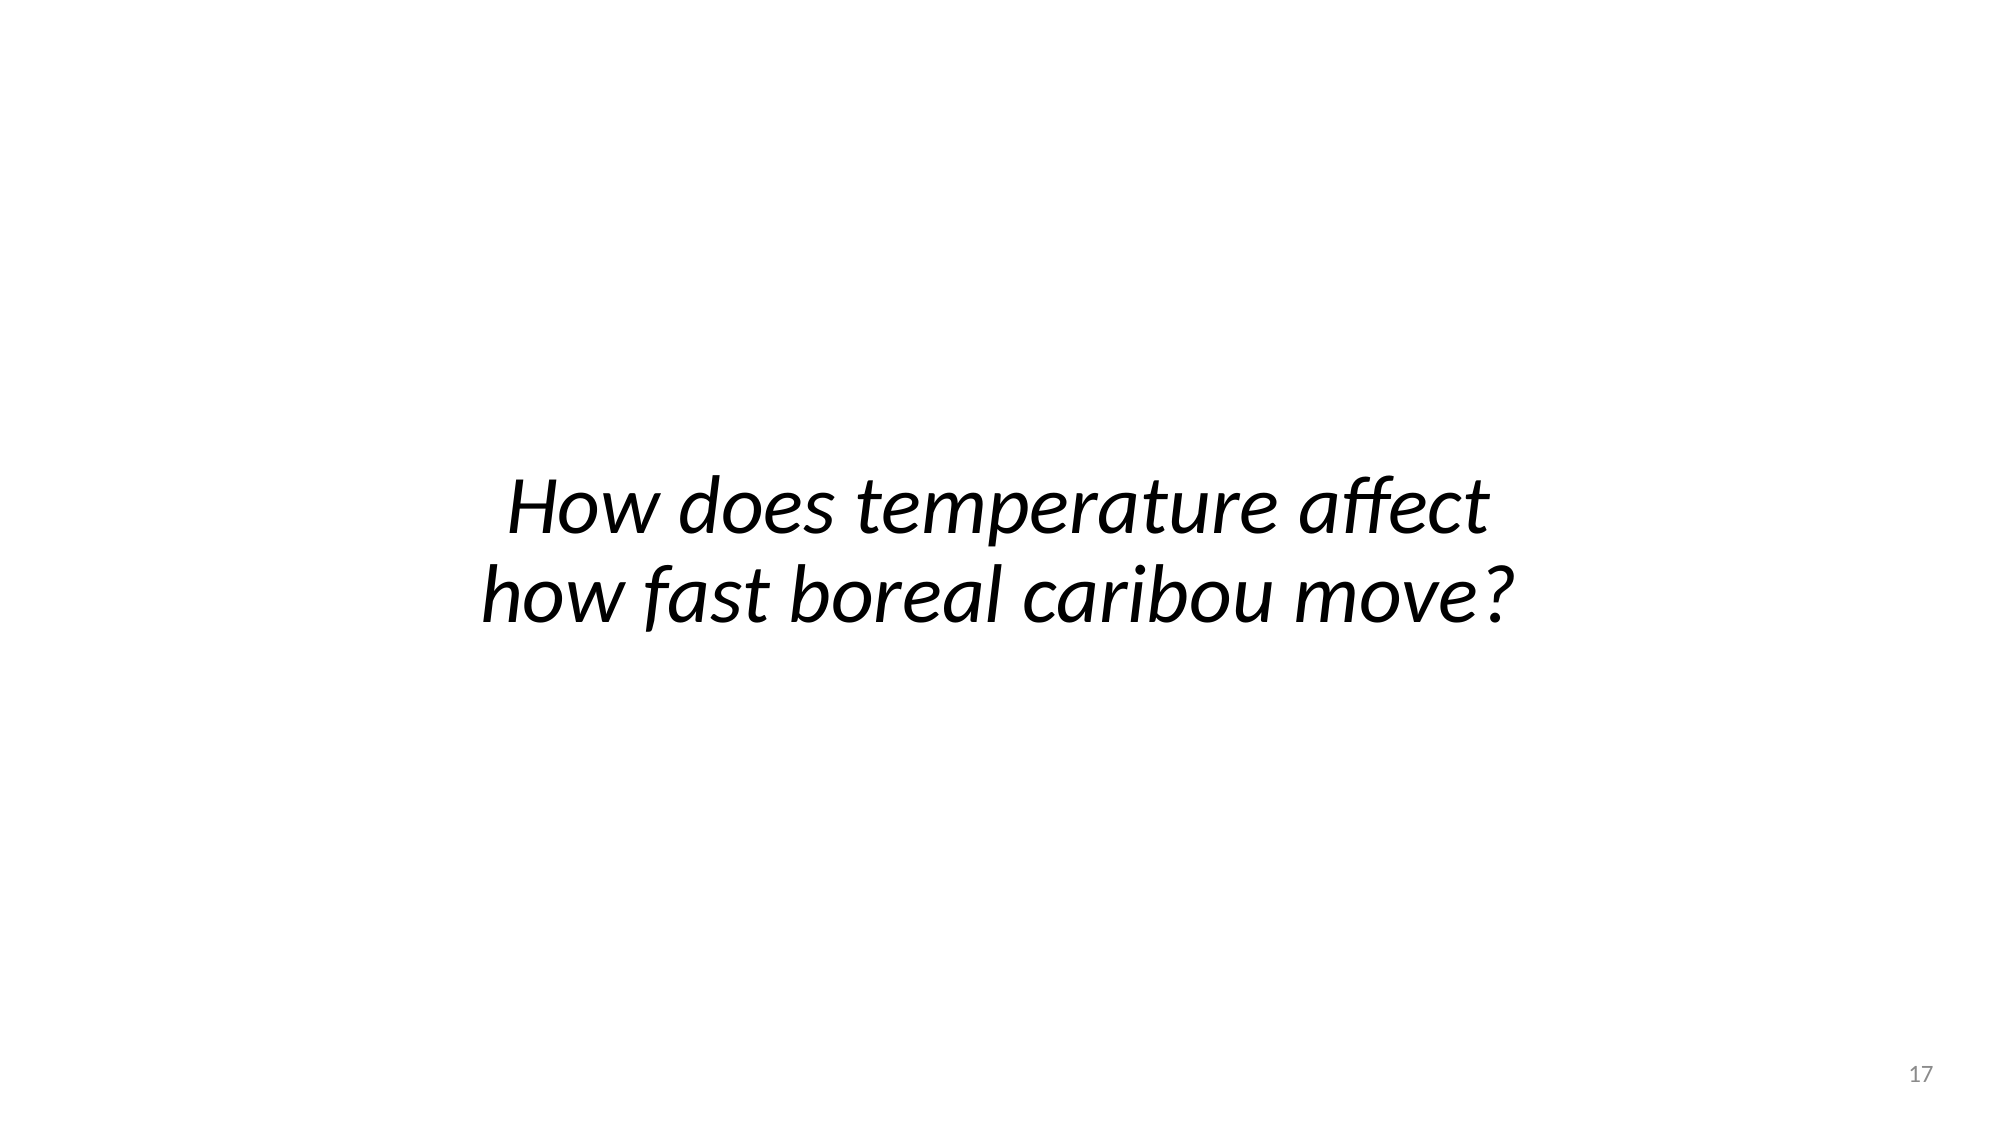

# How does temperature affect how fast boreal caribou move?
17